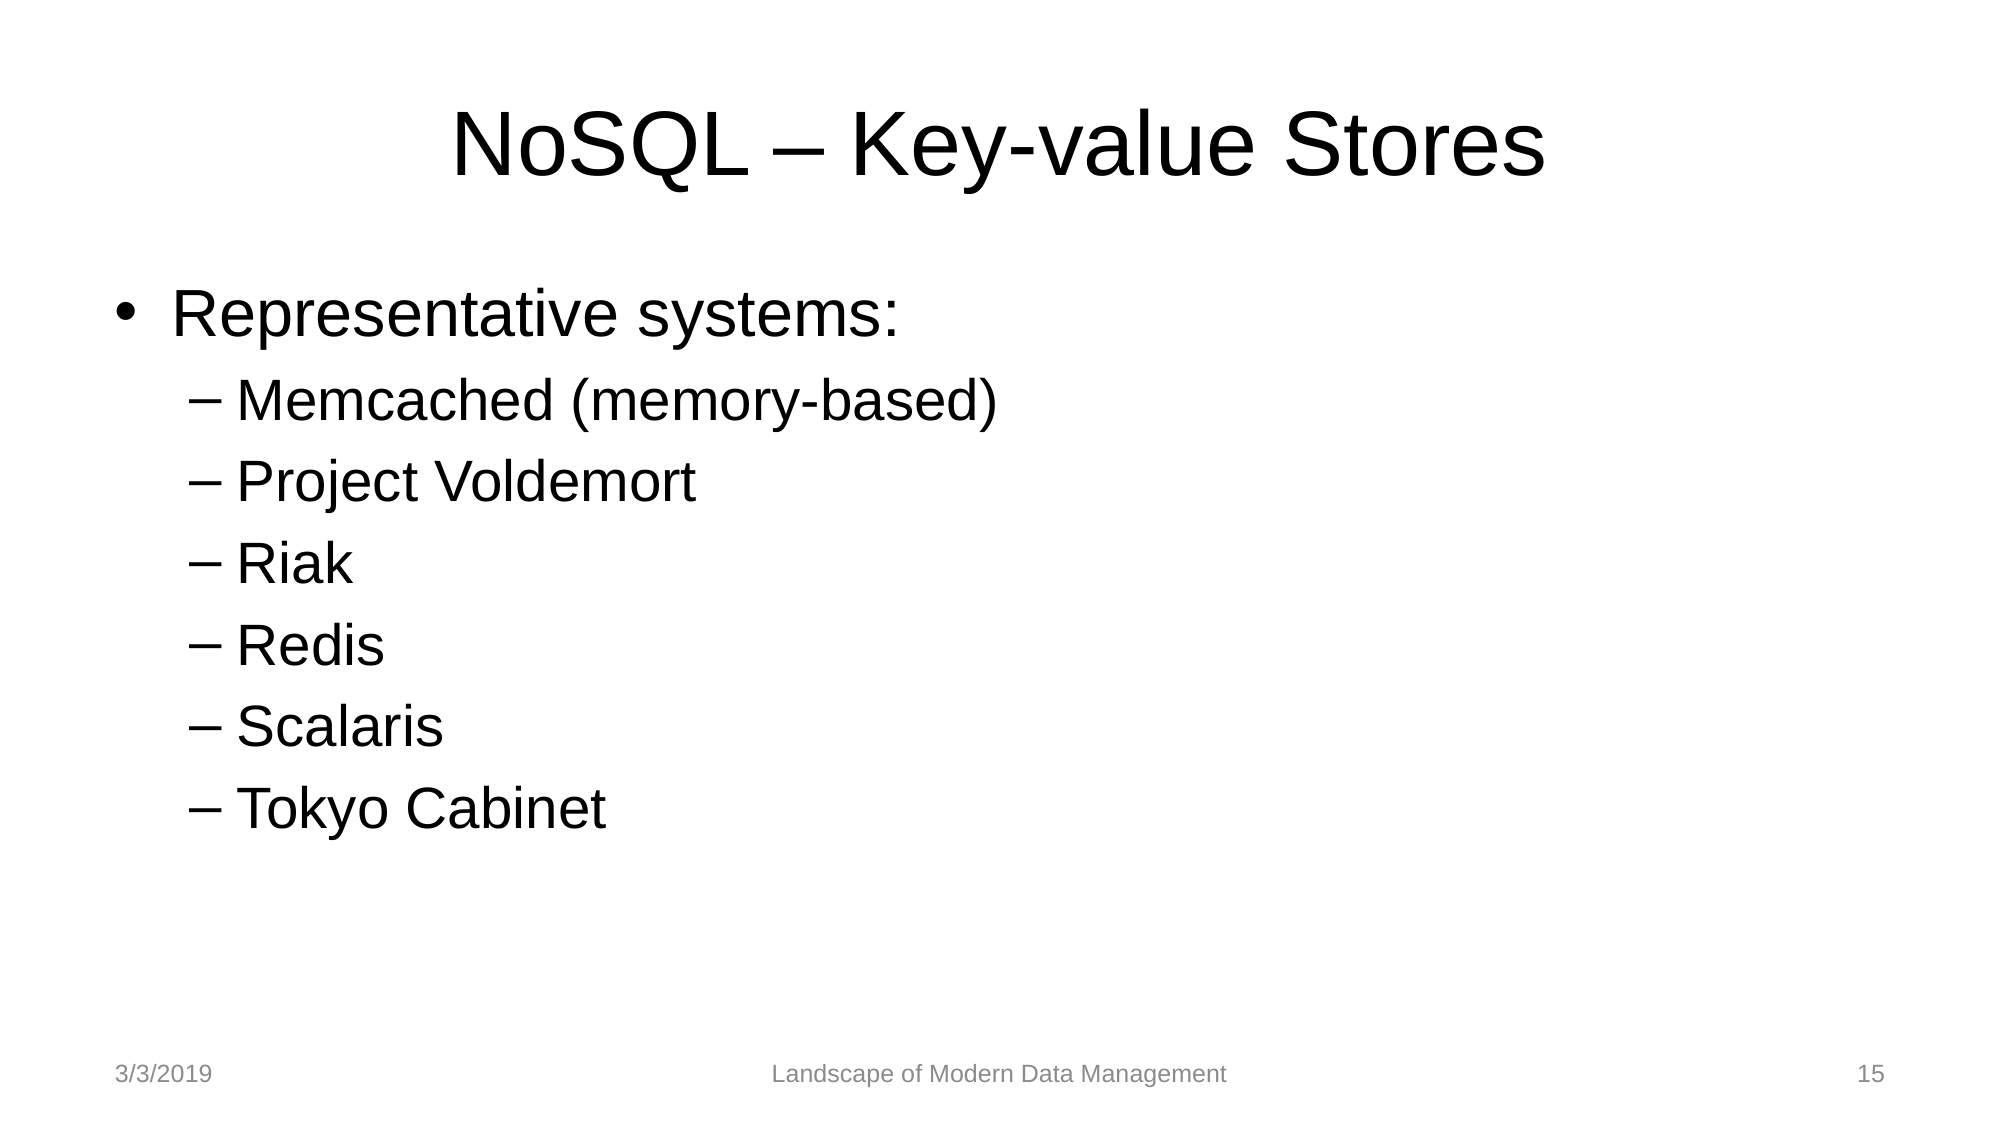

# NoSQL – Key-value Stores
Representative systems:
Memcached (memory-based)
Project Voldemort
Riak
Redis
Scalaris
Tokyo Cabinet

3/3/2019
Landscape of Modern Data Management
15